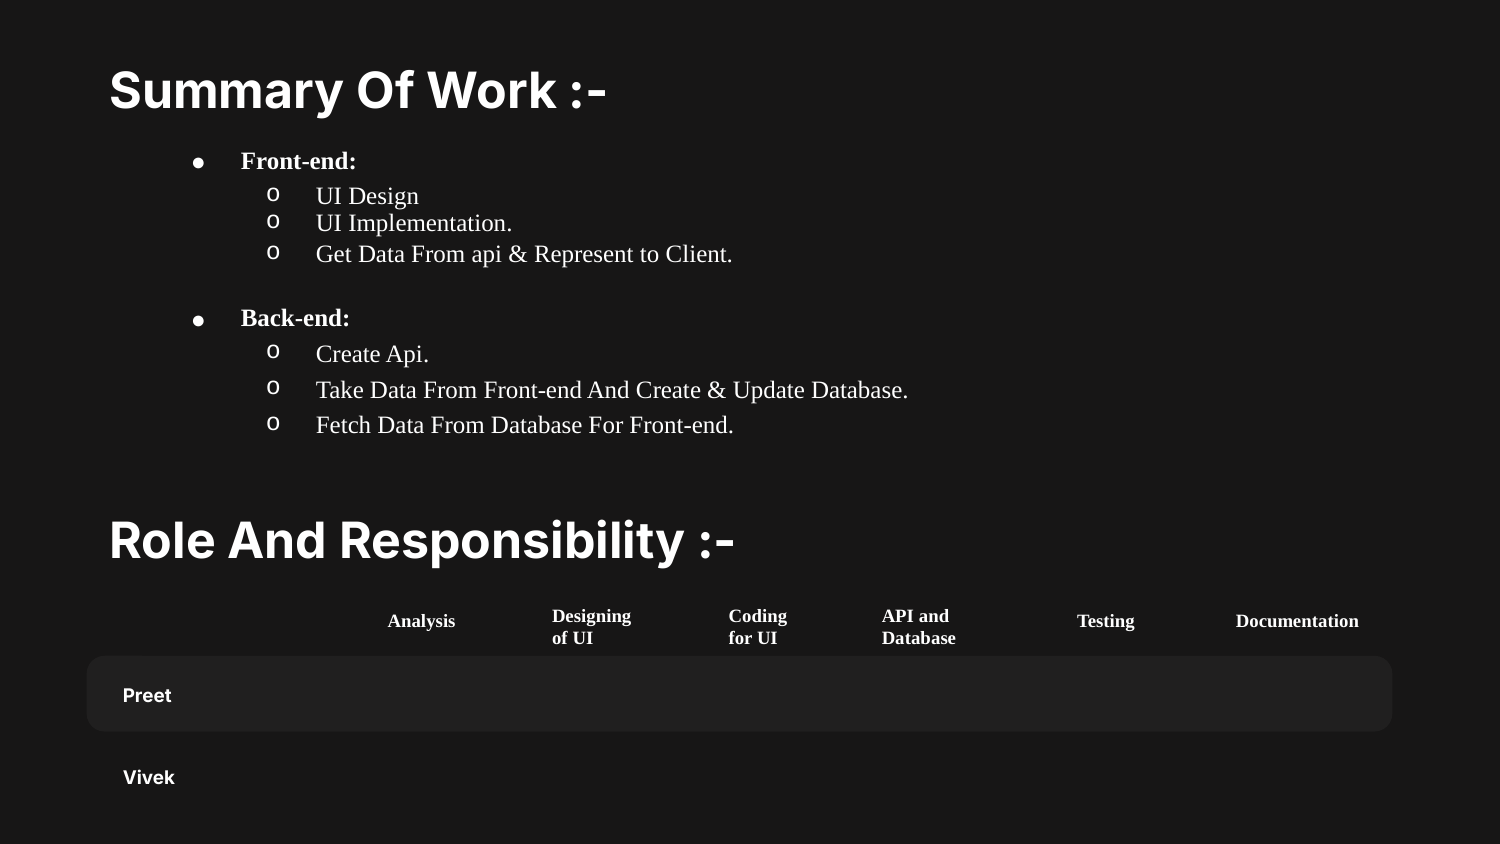

Summary Of Work :-
Front-end:
UI Design
UI Implementation.
Get Data From api & Represent to Client.

Back-end:
Create Api.
Take Data From Front-end And Create & Update Database.
Fetch Data From Database For Front-end.
Role And Responsibility :-
Designing of UI
Coding for UI
API and Database
Analysis
Testing
Documentation

Preet

Vivek